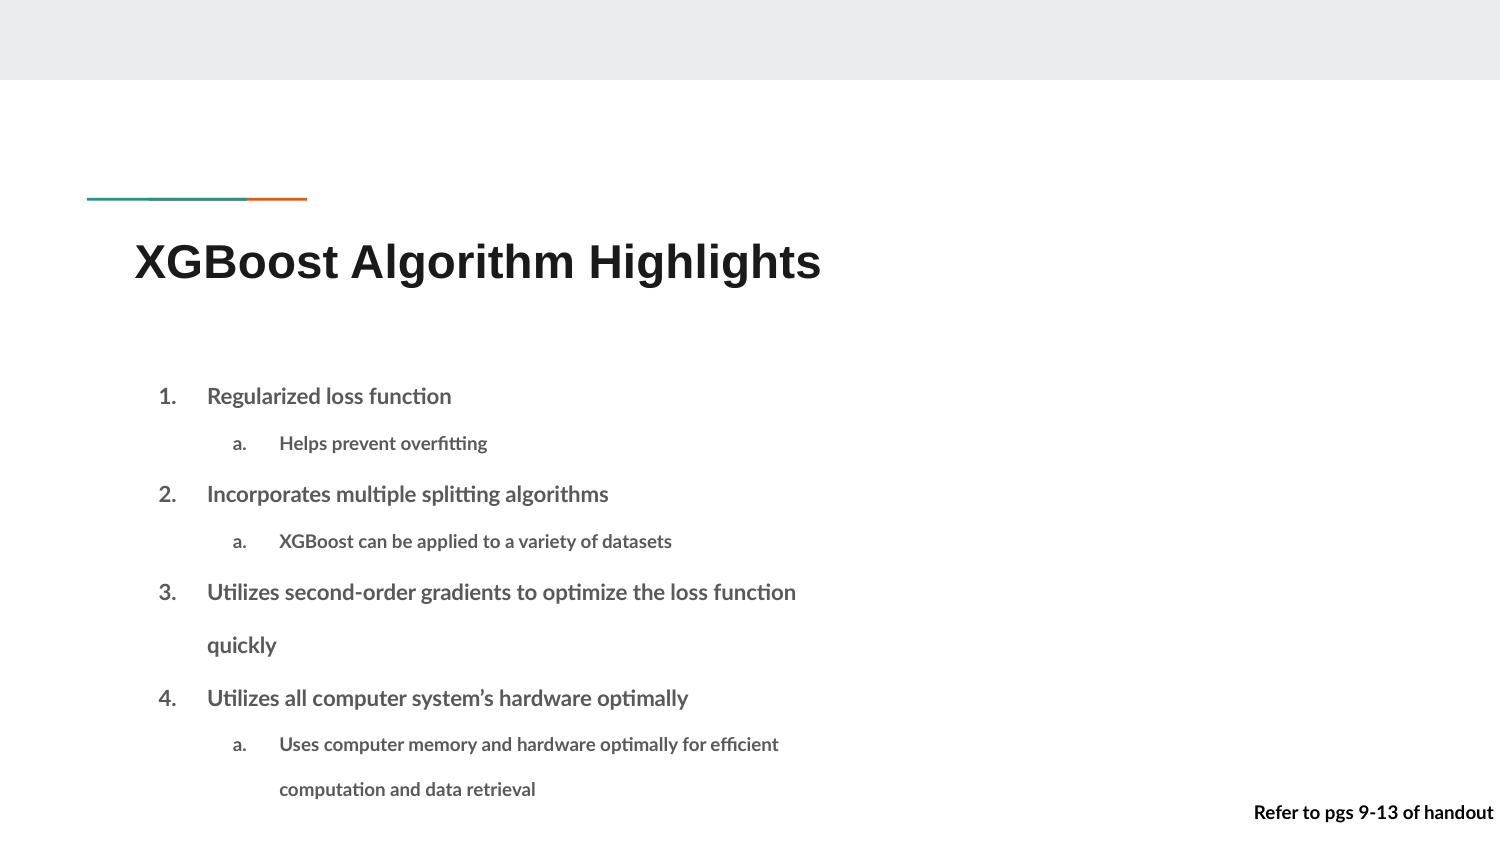

# XGBoost Algorithm Highlights
Regularized loss function
Helps prevent overfitting
Incorporates multiple splitting algorithms
XGBoost can be applied to a variety of datasets
Utilizes second-order gradients to optimize the loss function quickly
Utilizes all computer system’s hardware optimally
Uses computer memory and hardware optimally for efficient computation and data retrieval
Refer to pgs 9-13 of handout